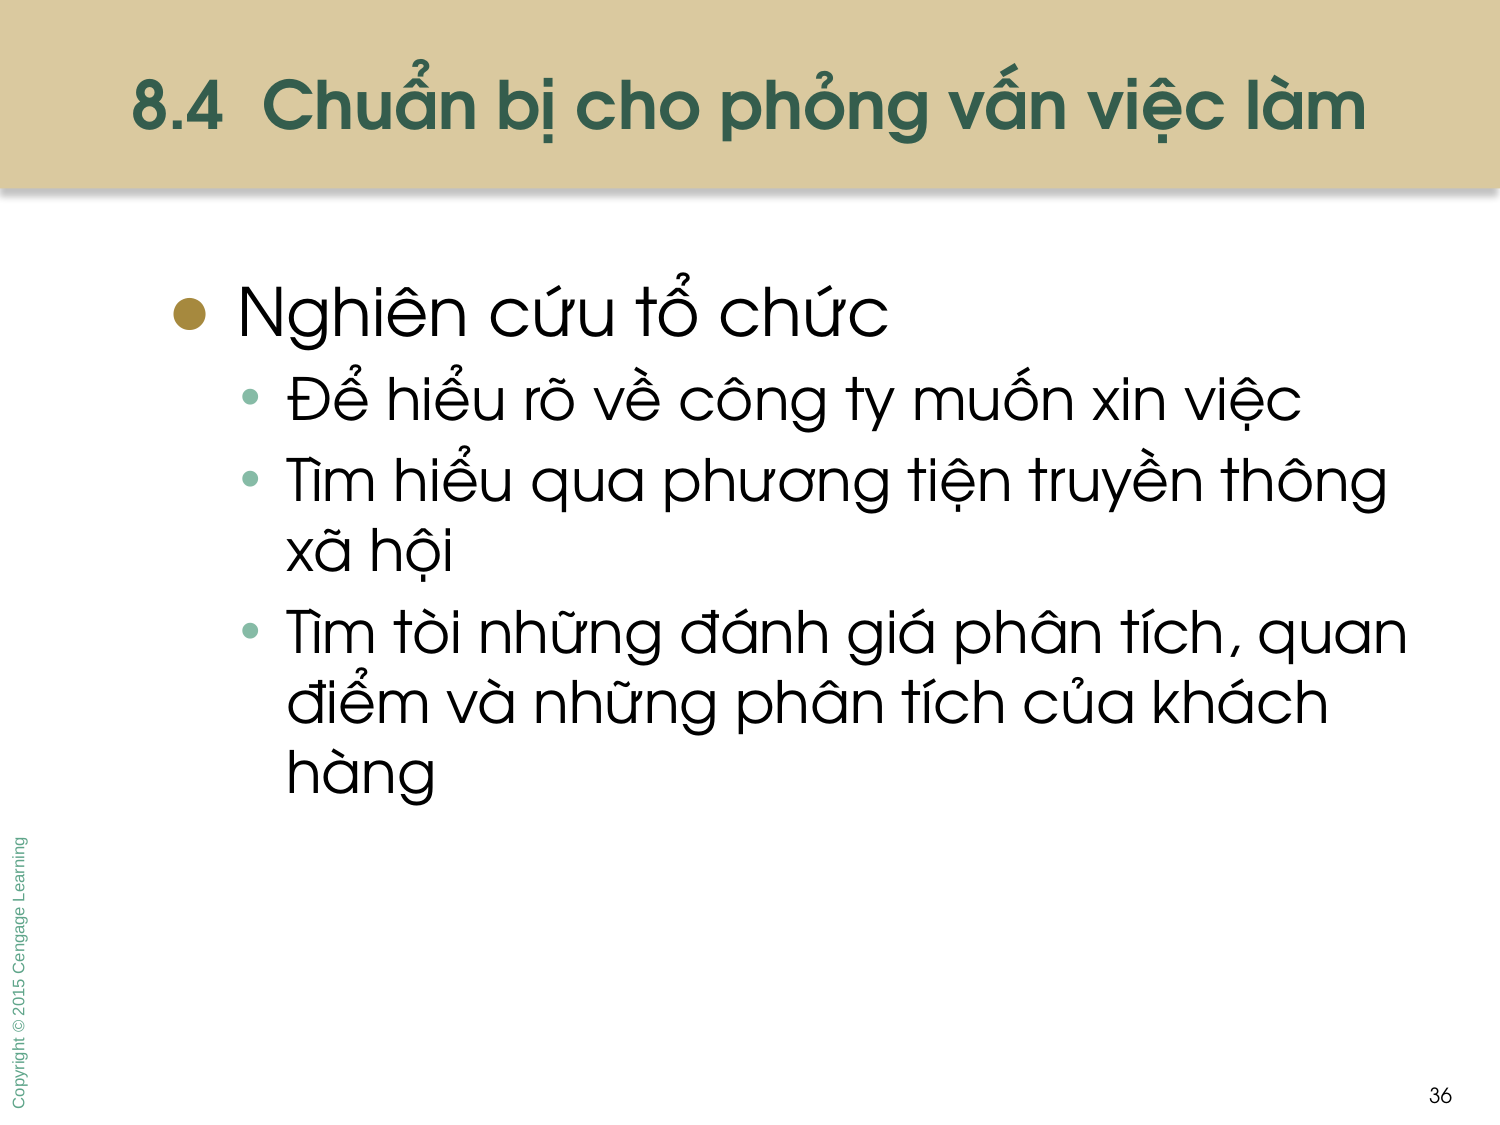

# 8.4  Chuẩn bị cho phỏng vấn việc làm
Nghiên cứu tổ chức
Để hiểu rõ về công ty muốn xin việc
Tìm hiểu qua phương tiện truyền thông xã hội
Tìm tòi những đánh giá phân tích, quan điểm và những phân tích của khách hàng